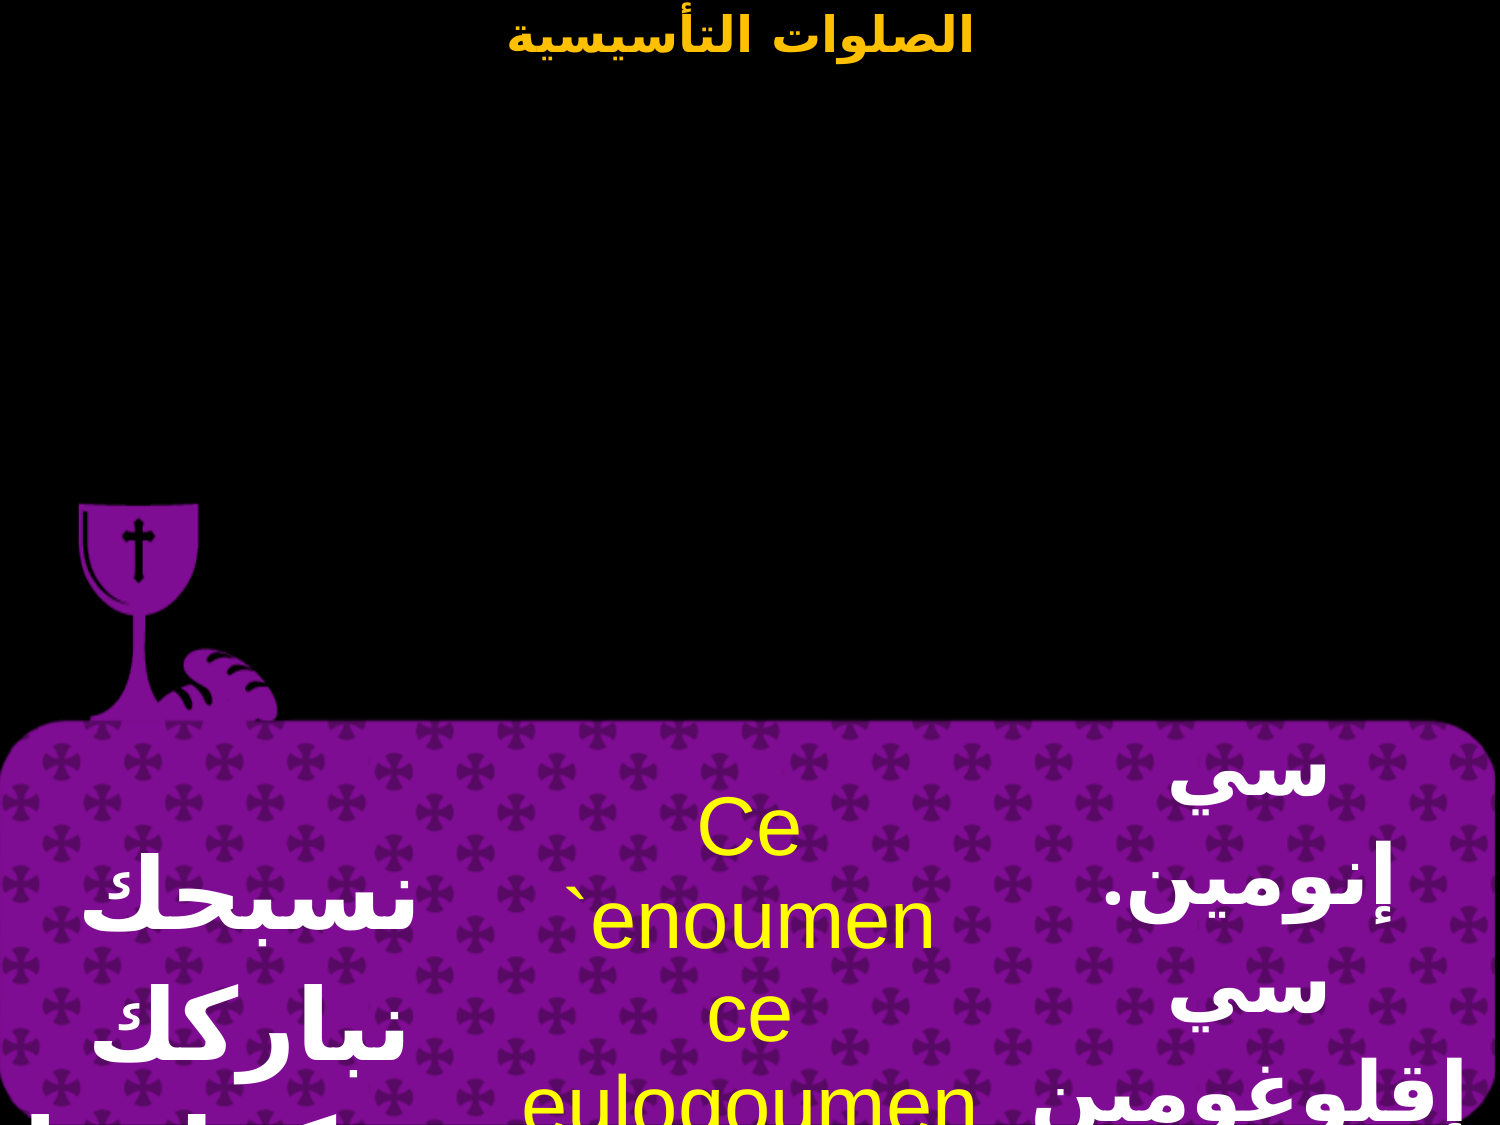

| نسبحك نباركك نشكرك يا رب | Ce `enoumen ce eulogoumen ci euxarictoumen Kuri`e | سي إنومين. سي إقلوغومين سي إفخاريستومين كيريي |
| --- | --- | --- |